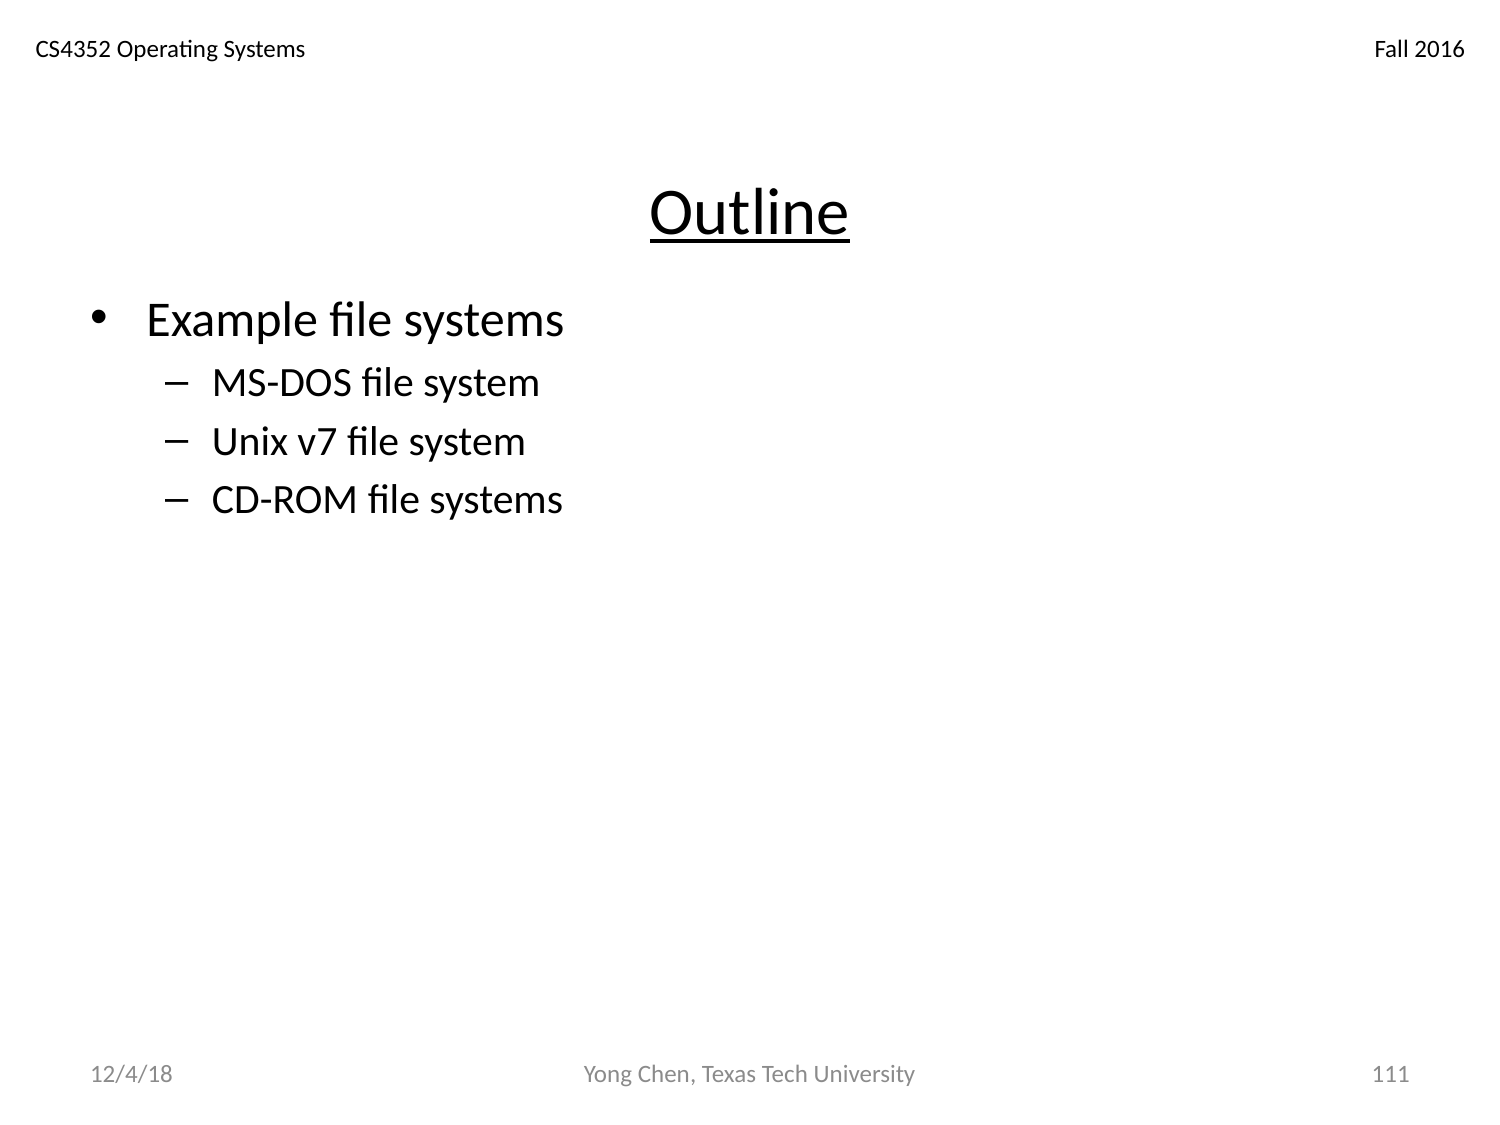

# Outline
Example file systems
MS-DOS file system
Unix v7 file system
CD-ROM file systems

12/4/18
Yong Chen, Texas Tech University
111